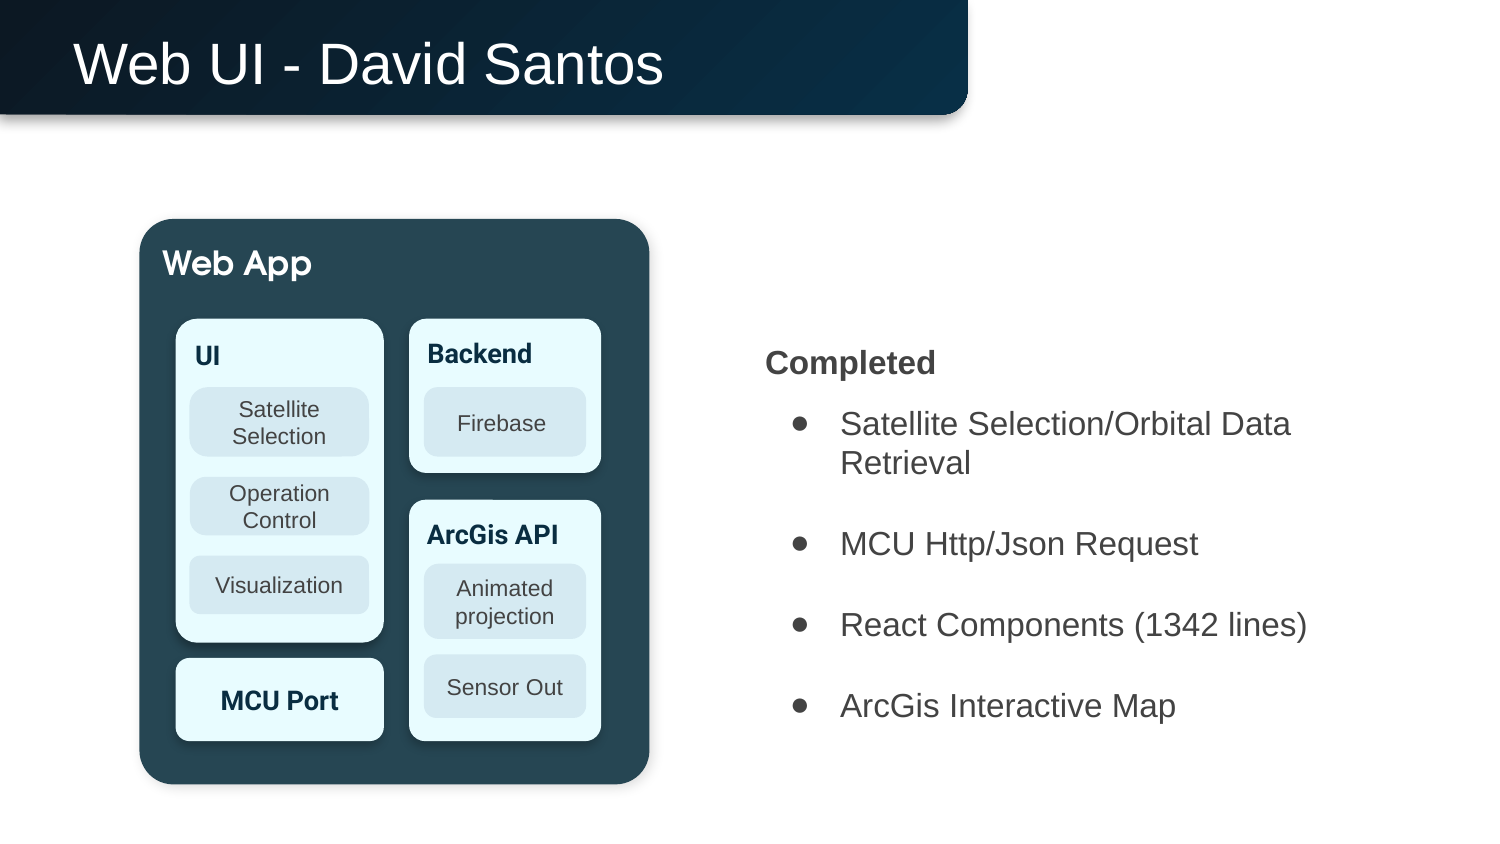

# Web UI - David Santos
Web App
Completed
Satellite Selection/Orbital Data Retrieval
MCU Http/Json Request
React Components (1342 lines)
ArcGis Interactive Map
UI
Backend
Satellite Selection
Firebase
Operation Control
ArcGis API
Visualization
Animated
projection
Sensor Out
MCU Port